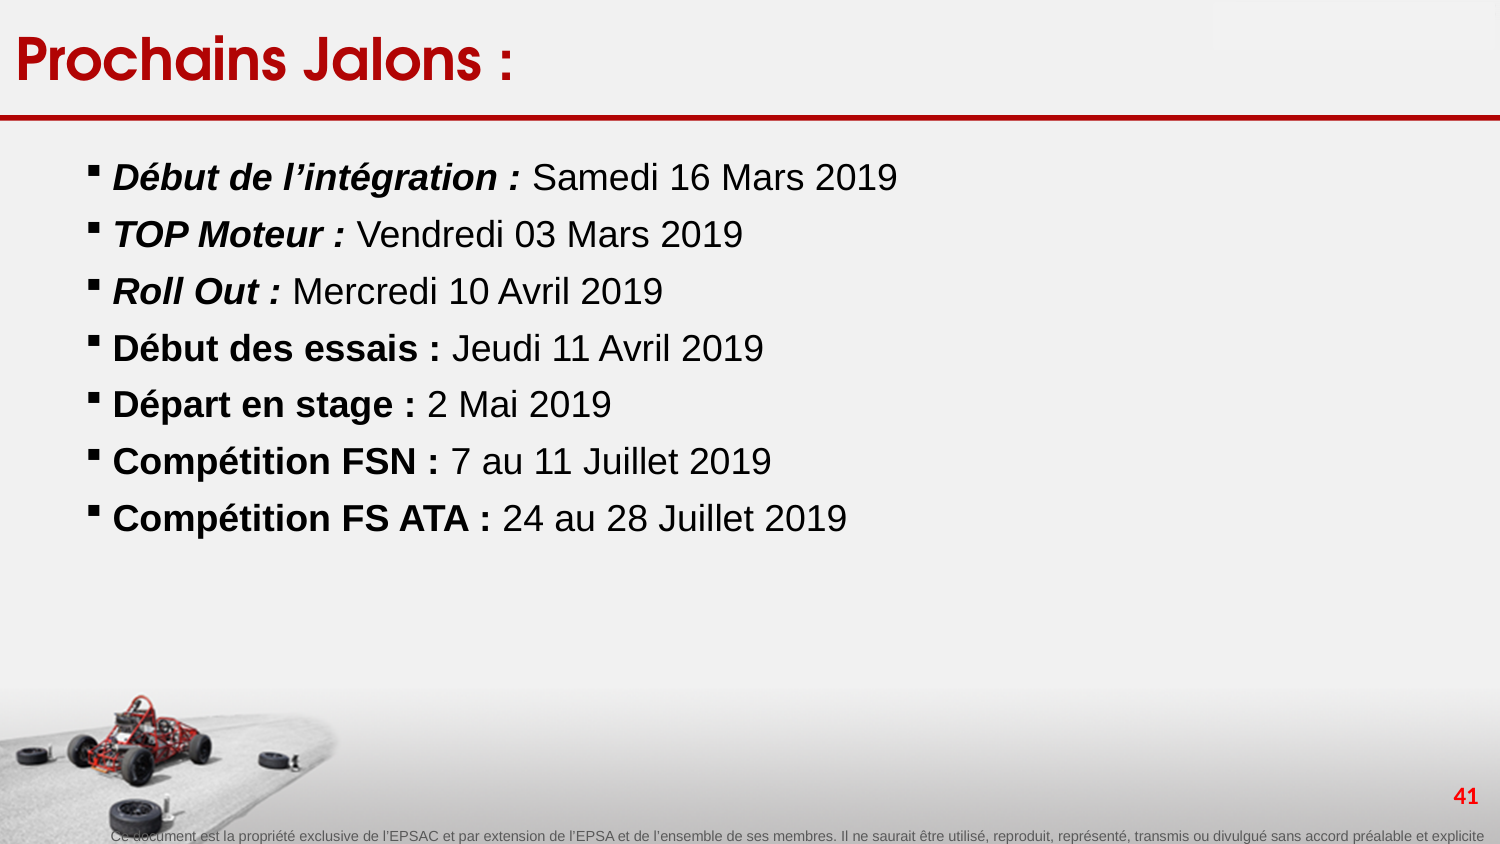

# Prochains Jalons :
Début de l’intégration : Samedi 16 Mars 2019
TOP Moteur : Vendredi 03 Mars 2019
Roll Out : Mercredi 10 Avril 2019
Début des essais : Jeudi 11 Avril 2019
Départ en stage : 2 Mai 2019
Compétition FSN : 7 au 11 Juillet 2019
Compétition FS ATA : 24 au 28 Juillet 2019

41